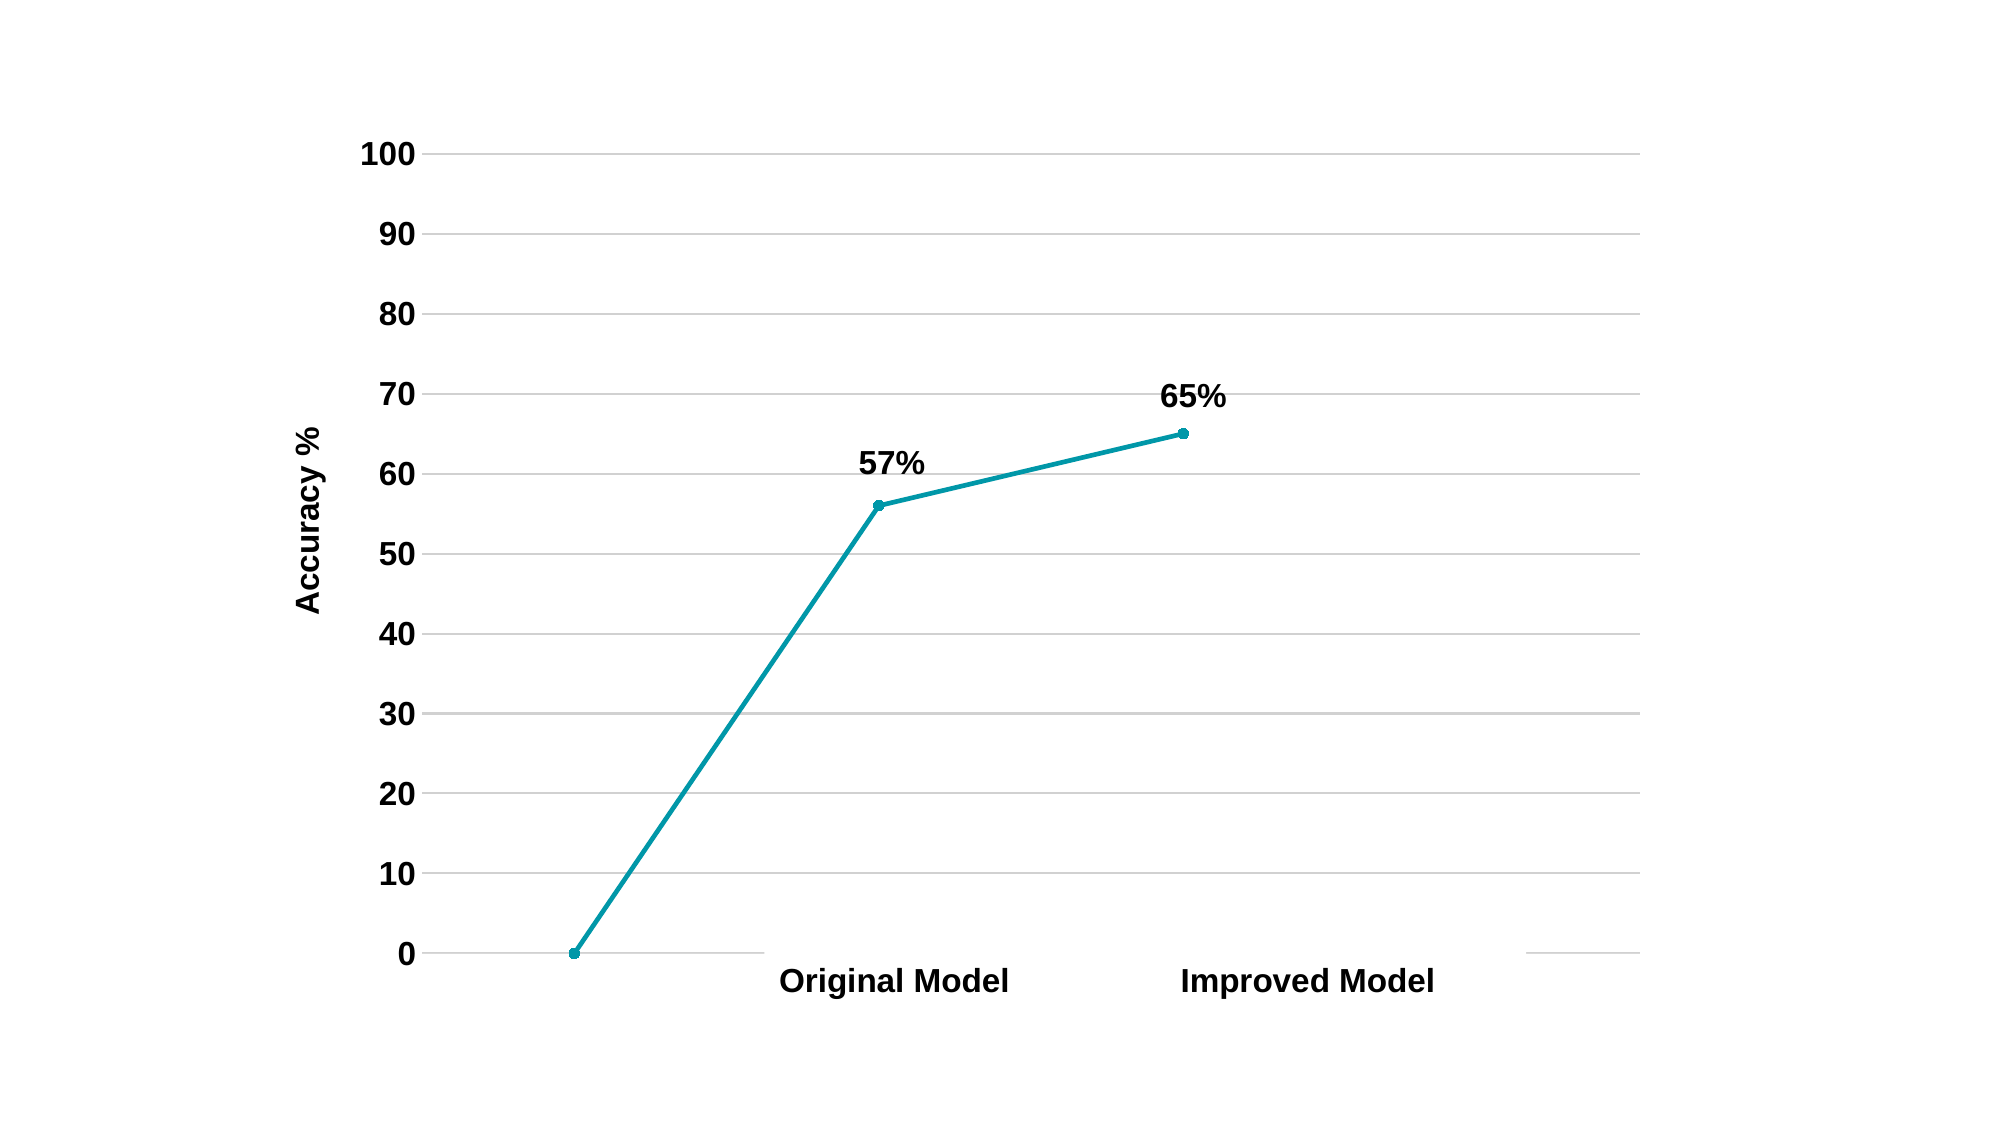

### Chart

| Category | Series 1 | Column2 | Column1 |
|---|---|---|---|
|  | 0.0 | None | None |
| Model 1 | 56.0 | None | None |
| Model 2  | 65.0 | None | None |
Accuracy %
65%
57%
Original Model 	           Improved Model